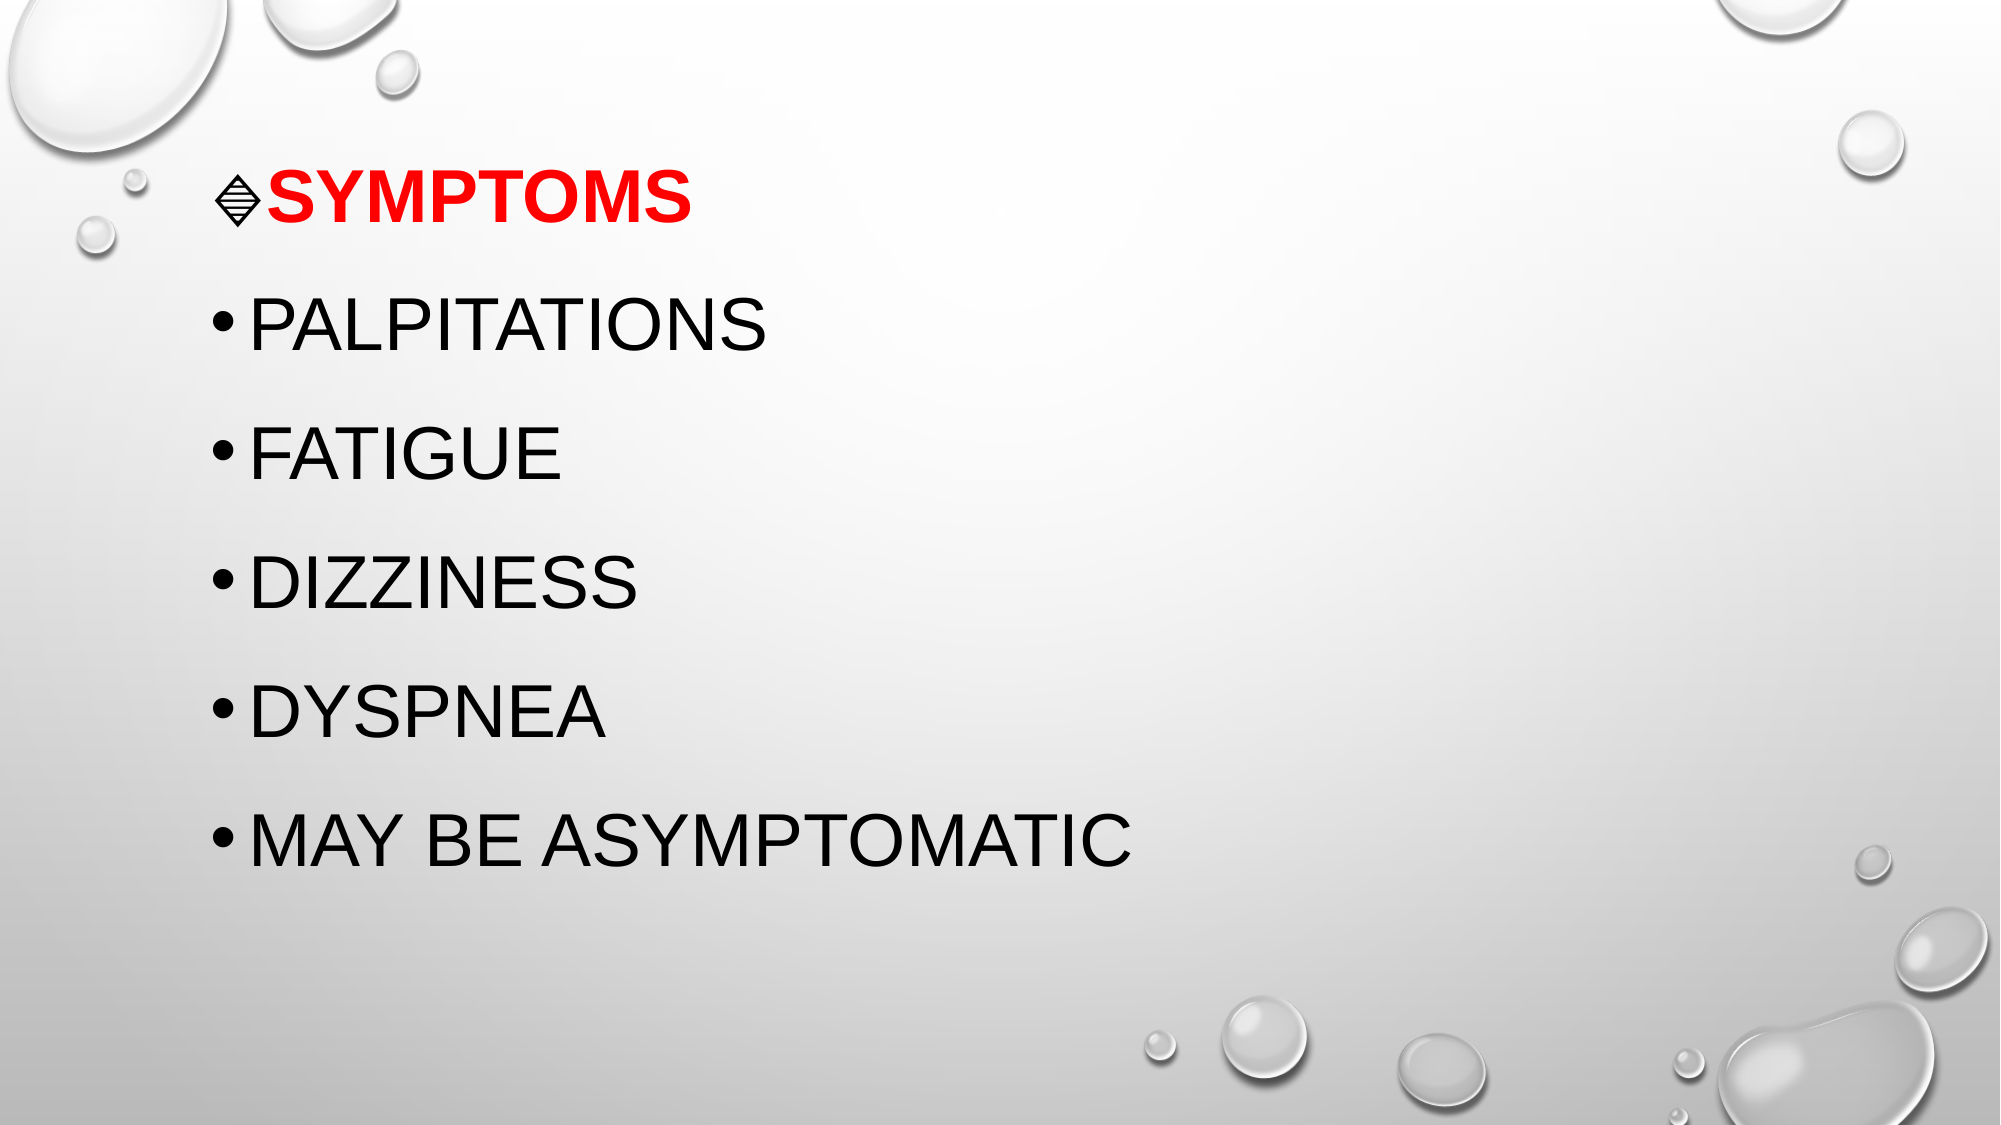

🔹Symptoms
Palpitations
Fatigue
Dizziness
Dyspnea
May be asymptomatic